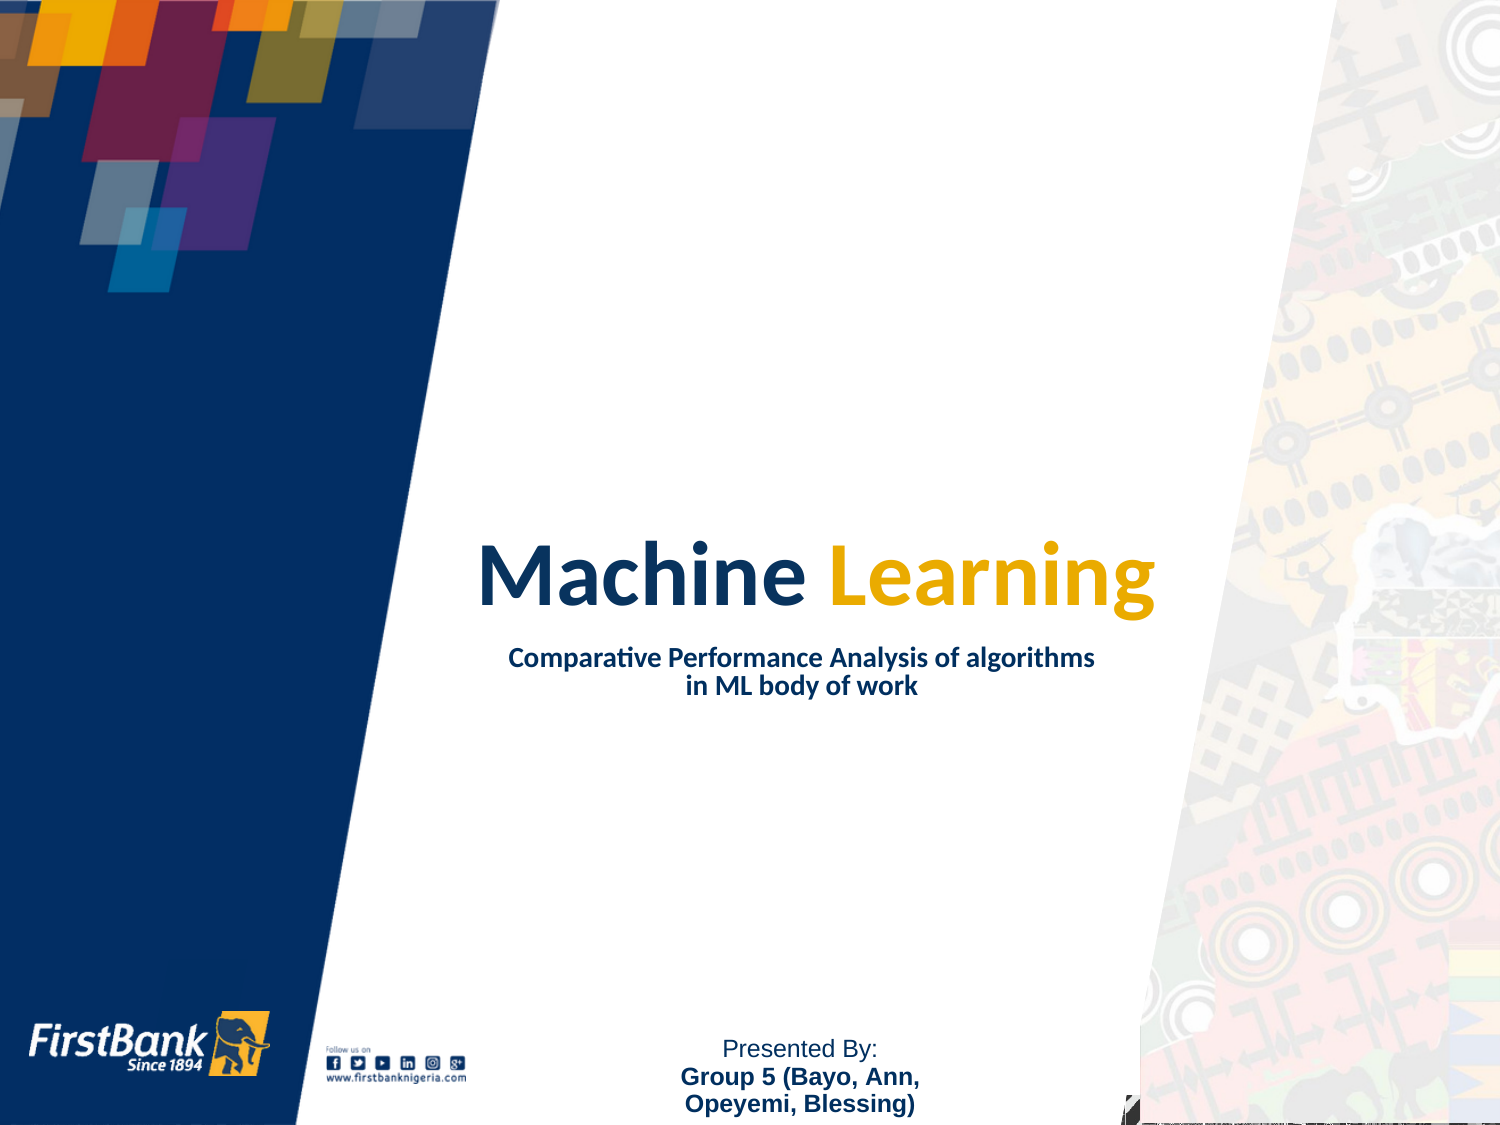

Machine Learning
Comparative Performance Analysis of algorithms in ML body of work

Presented By:
Group 5 (Bayo, Ann, Opeyemi, Blessing)